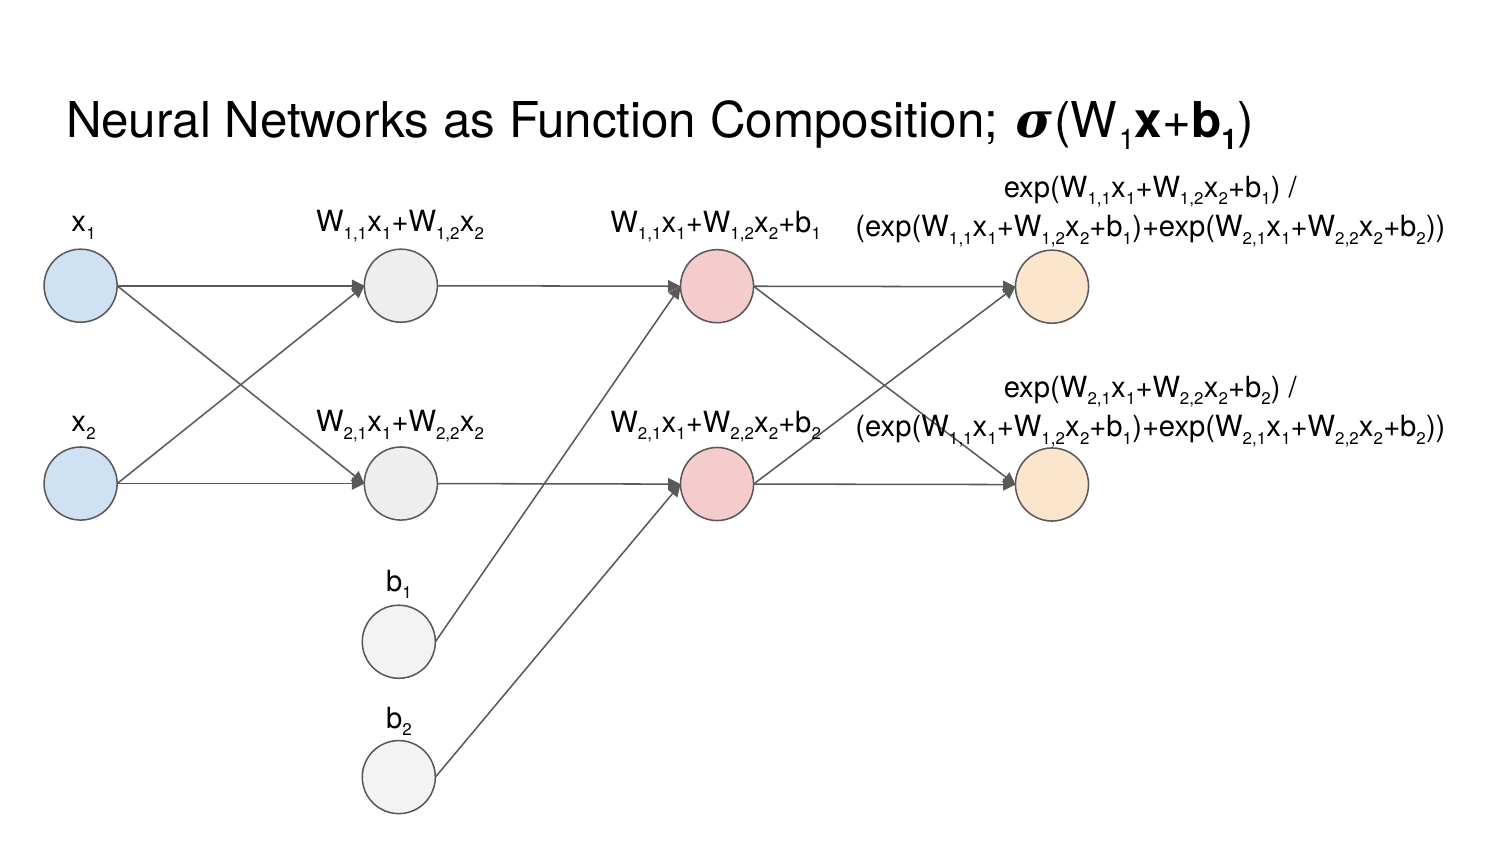

# Neural Networks as Function Composition; 𝝈(W1x+b1)
exp(W1,1x1+W1,2x2+b1) /
(exp(W1,1x1+W1,2x2+b1)+exp(W2,1x1+W2,2x2+b2))

x1

x2

W1,1x1+W1,2x2

W1,1x1+W1,2x2+b1

b1

W2,1x1+W2,2x2

exp(W2,1x1+W2,2x2+b2) /
(exp(W1,1x1+W1,2x2+b1)+exp(W2,1x1+W2,2x2+b2))

W2,1x1+W2,2x2+b2

b2